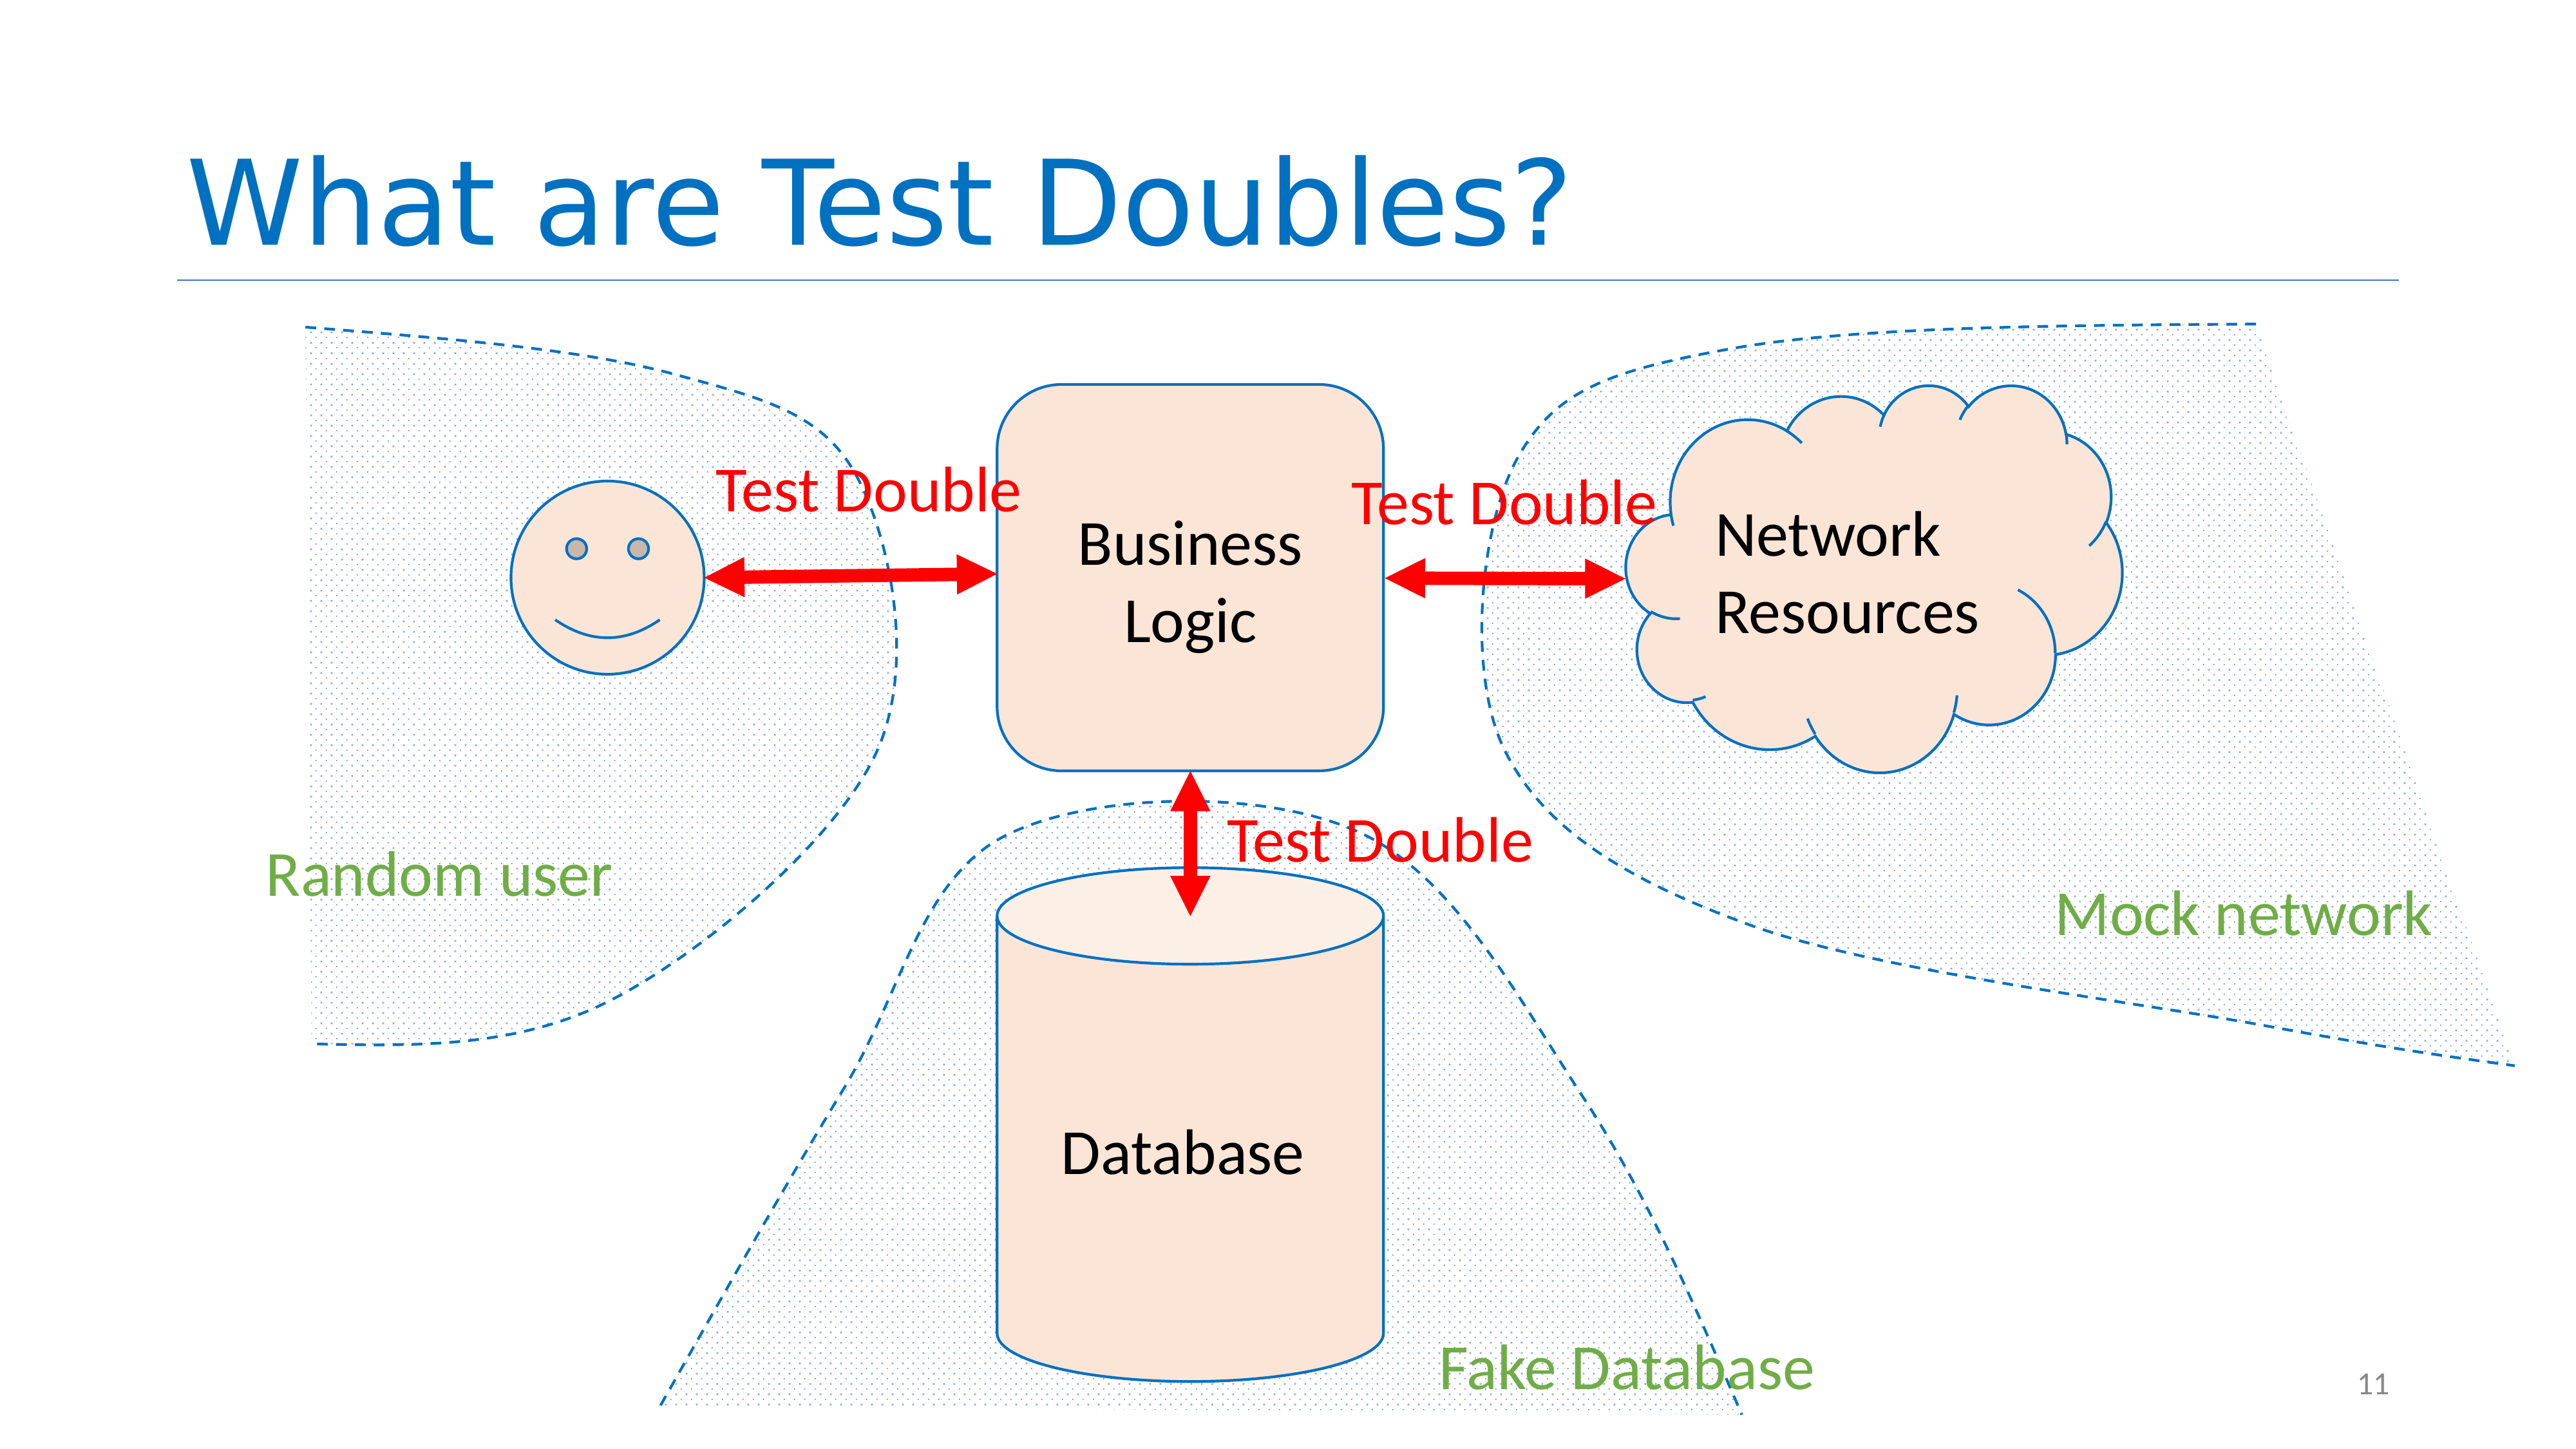

# What are Test Doubles?

Mo

Business Logic

Network
Resources
Test Double
Test Double

Test Double

Random user

   Database
Mock network
Fake Database
11